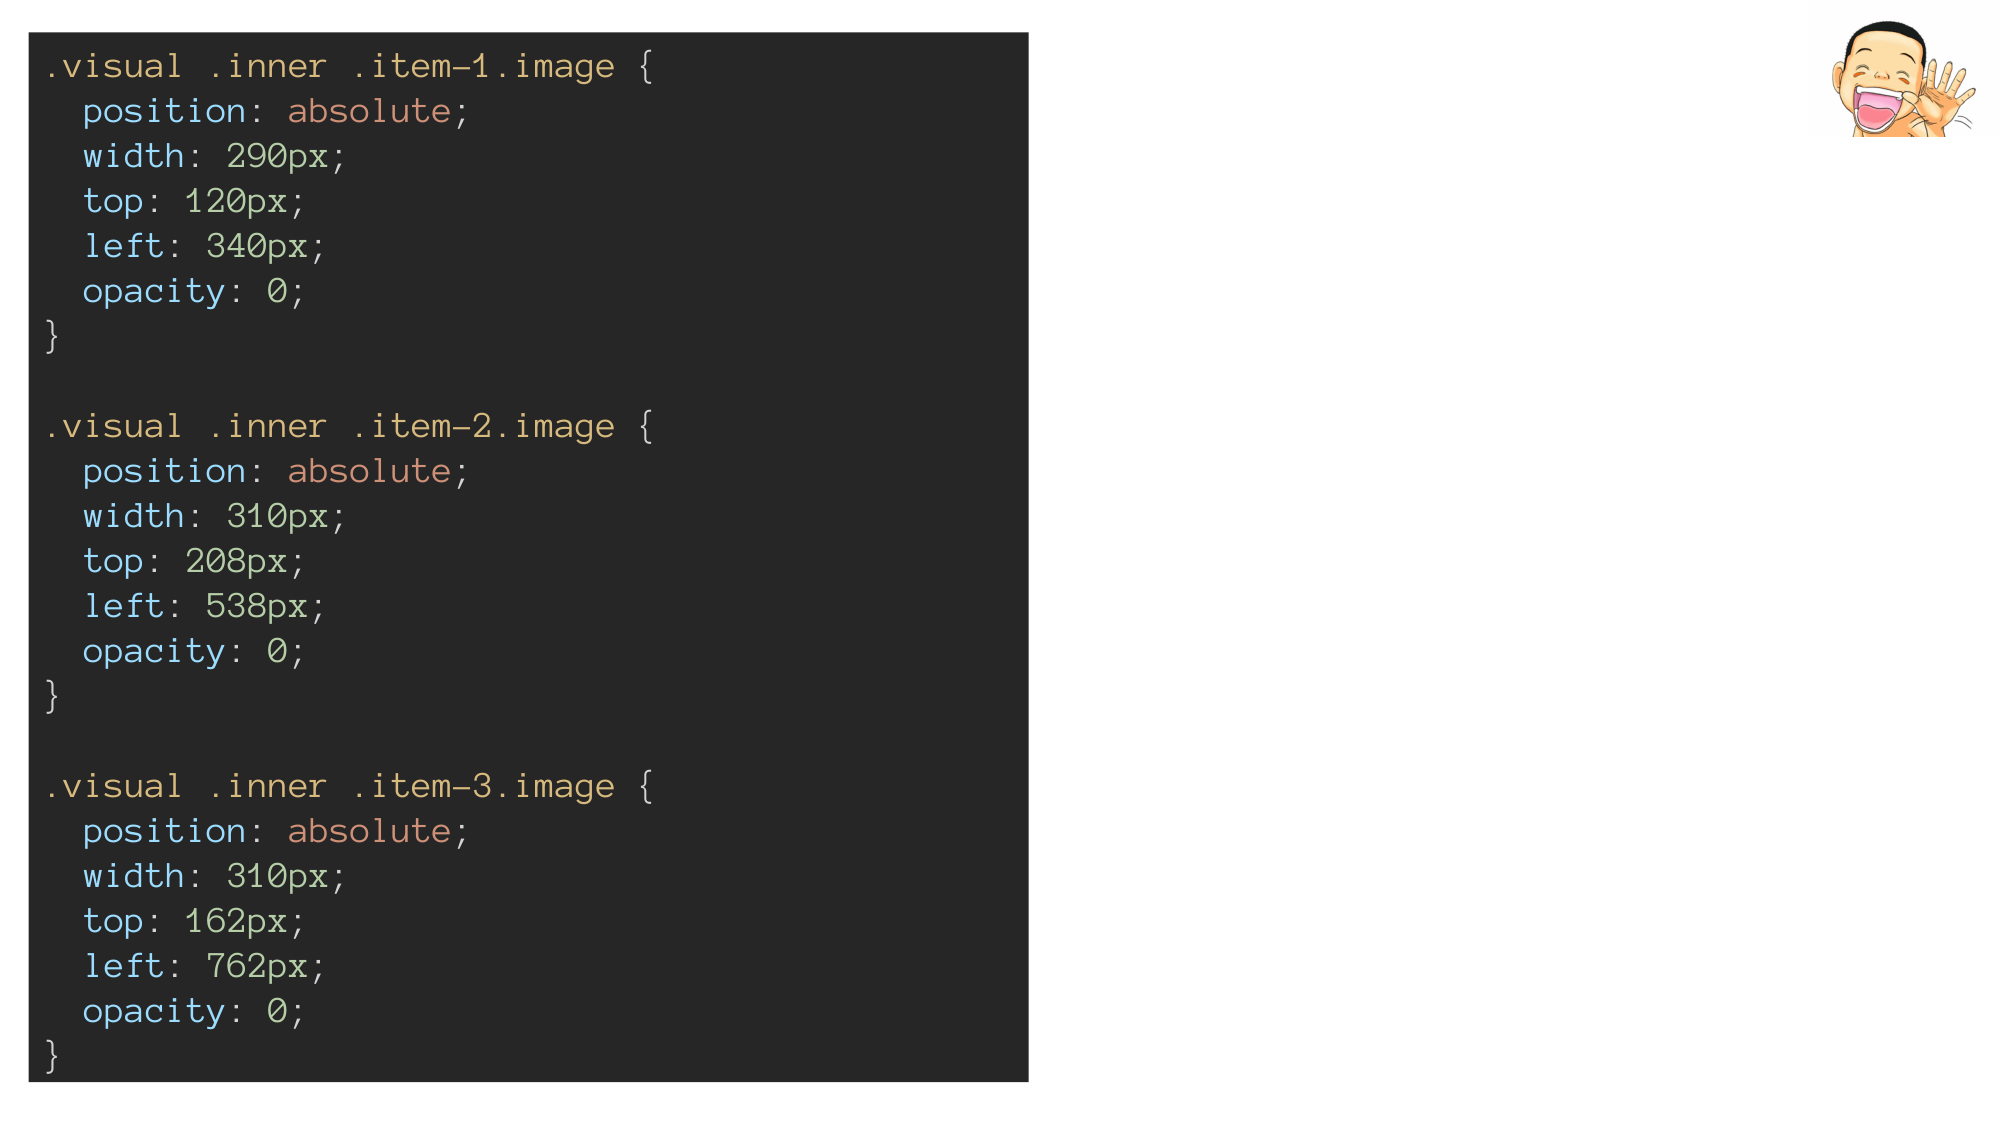

.visual .inner .item-1.image {
  position: absolute;
  width: 290px;
  top: 120px;
  left: 340px;
  opacity: 0;
}
.visual .inner .item-2.image {
  position: absolute;
  width: 310px;
  top: 208px;
  left: 538px;
  opacity: 0;
}
.visual .inner .item-3.image {
  position: absolute;
  width: 310px;
  top: 162px;
  left: 762px;
  opacity: 0;
}